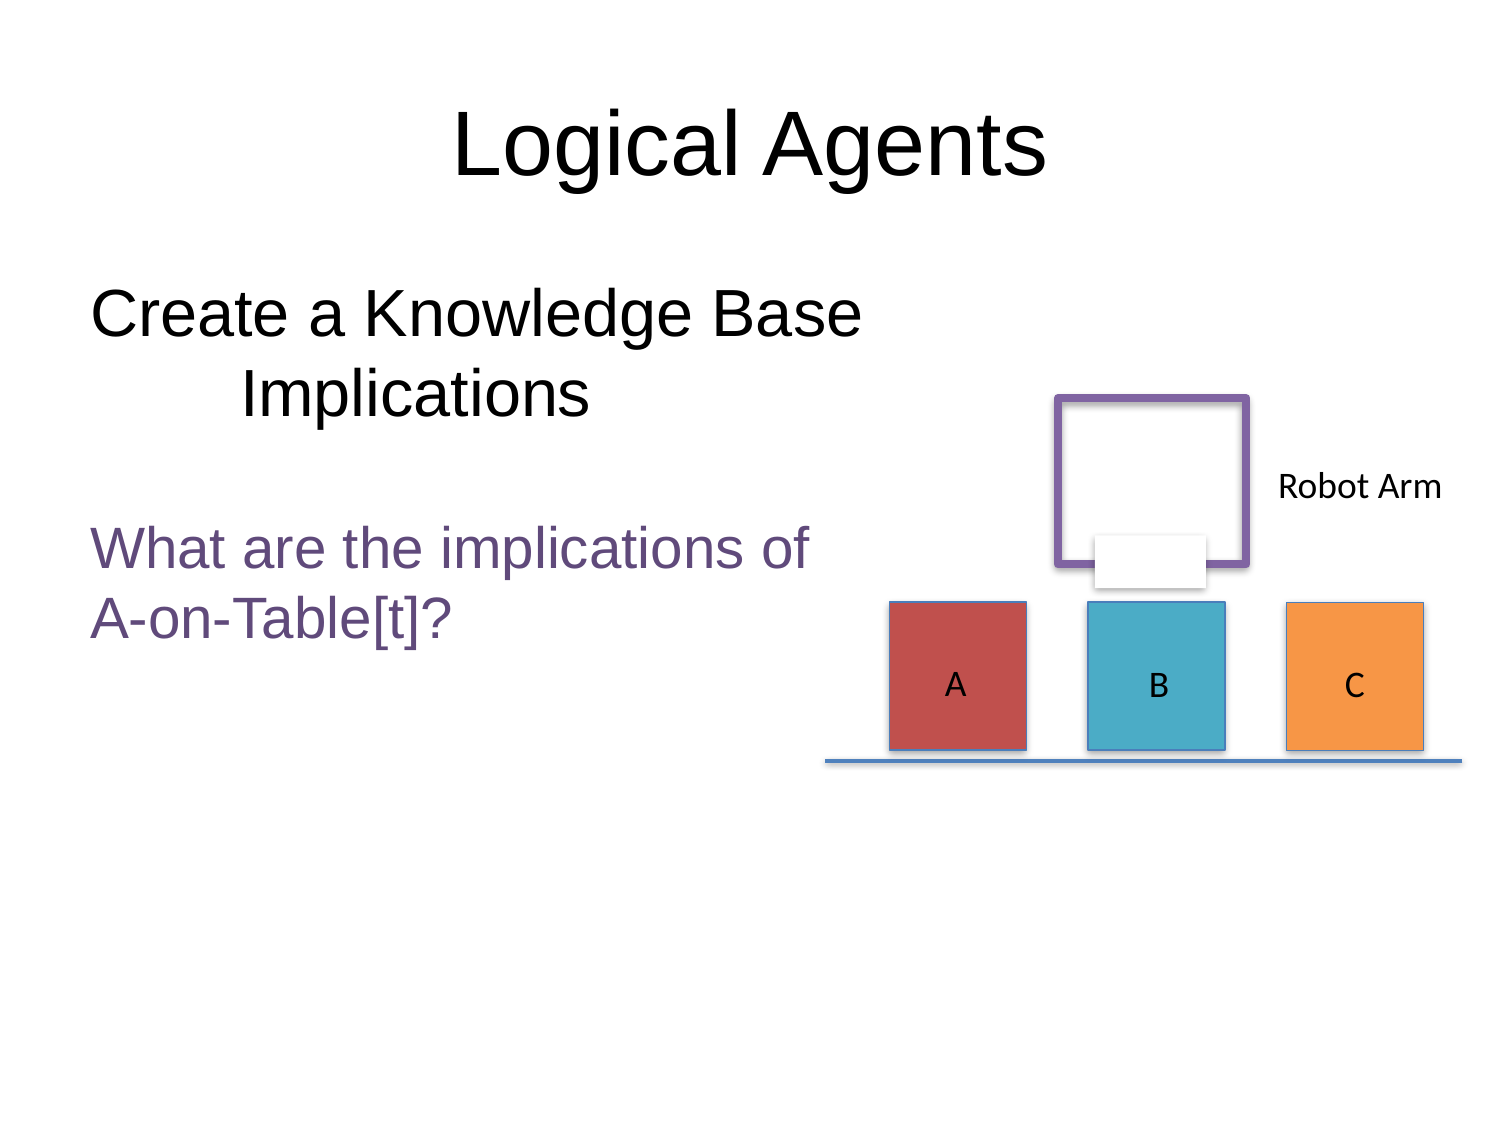

# Logical Agents
Create a Knowledge Base
	Implications

What are the implications of
A-on-Table[t]?

Robot Arm

A
B
C